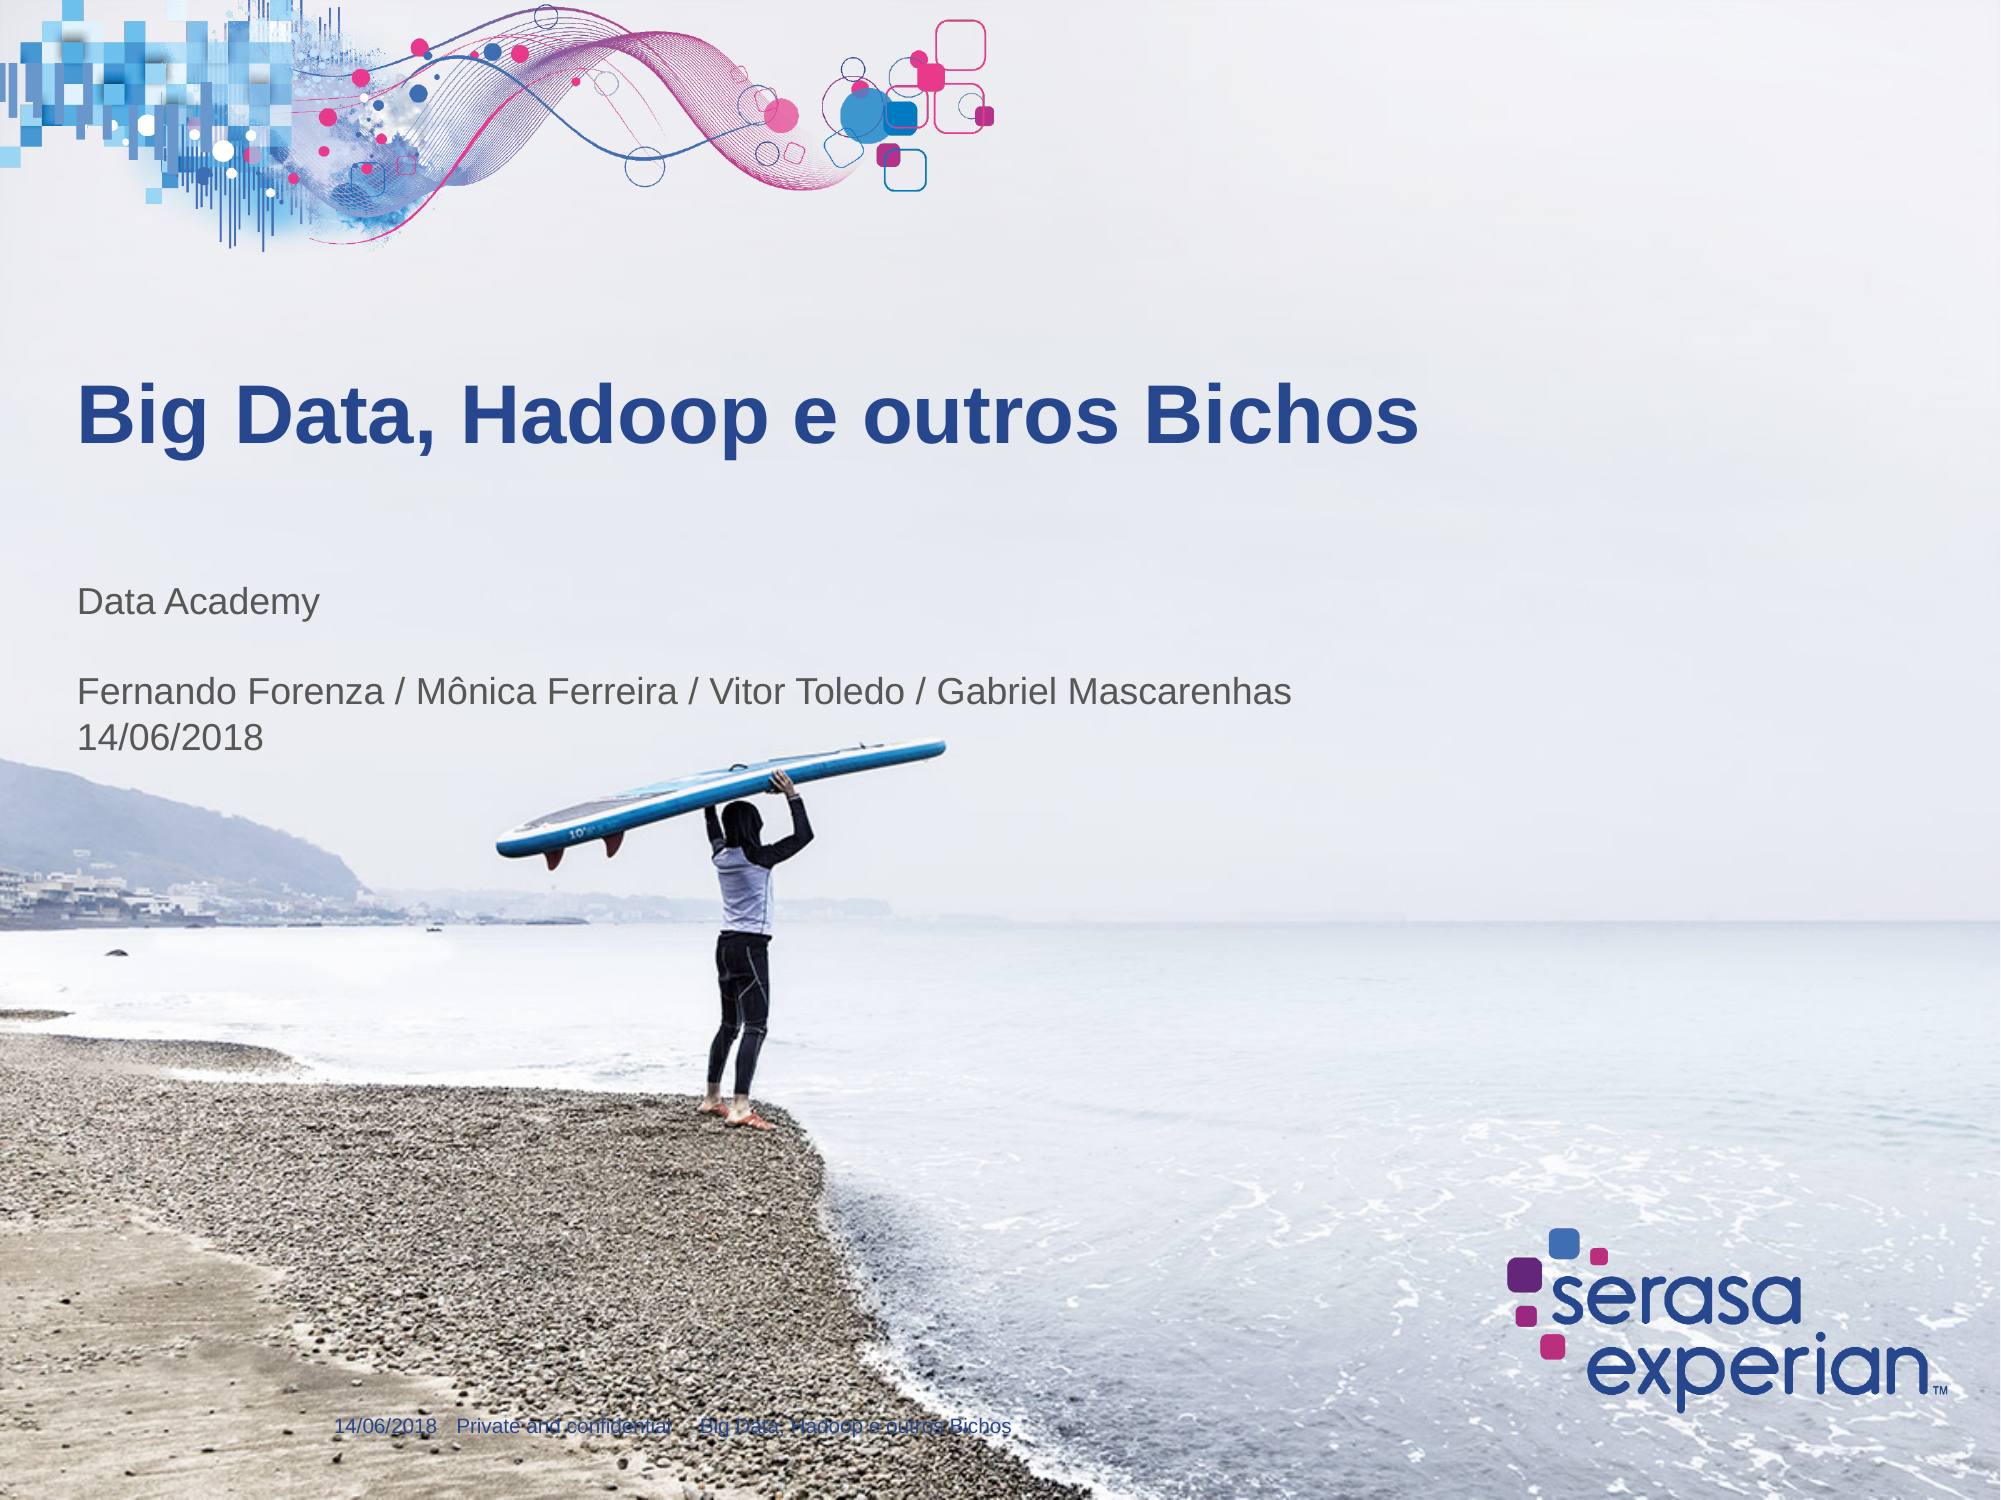

# Big Data, Hadoop e outros Bichos
Data Academy

Fernando Forenza / Mônica Ferreira / Vitor Toledo / Gabriel Mascarenhas
14/06/2018
14/06/2018
Private and confidential     Big Data, Hadoop e outros Bichos